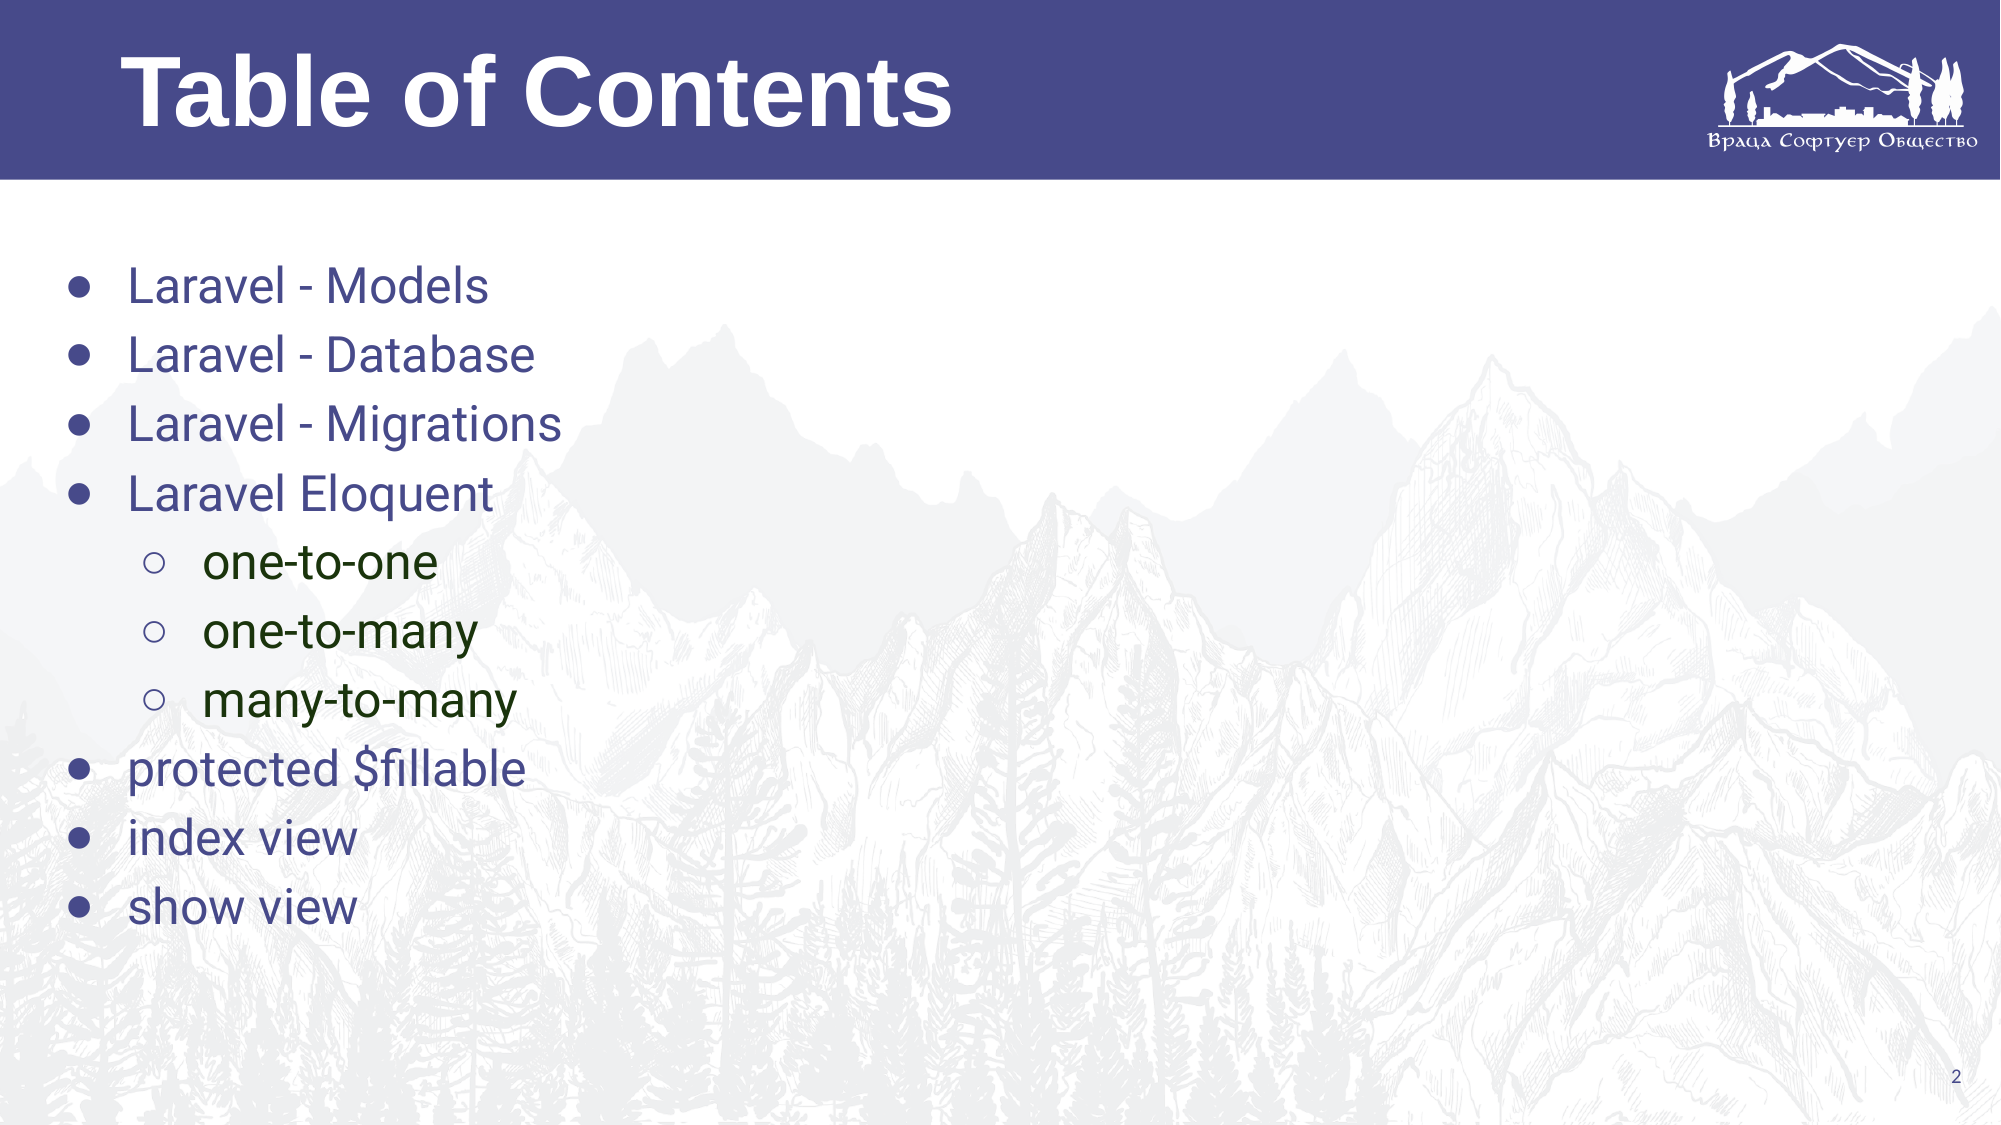

Table of Contents
Laravel - Models
Laravel - Database
Laravel - Migrations
Laravel Eloquent
one-to-one
one-to-many
many-to-many
protected $fillable
index view
show view

2